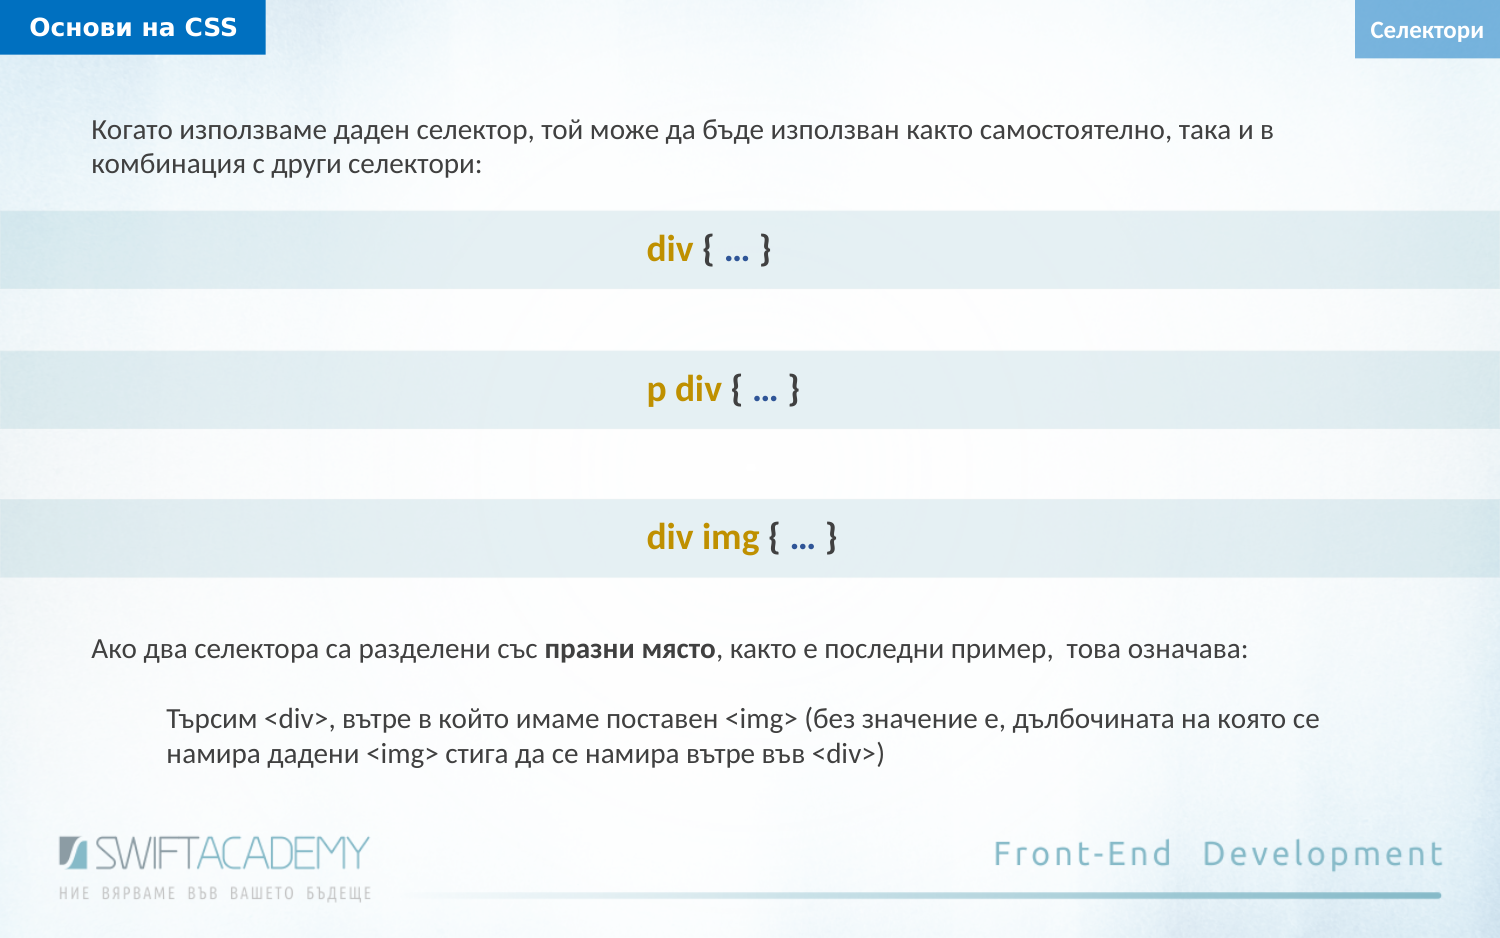

Основи на CSS
Селектори
Когато използваме даден селектор, той може да бъде използван както самостоятелно, така и в комбинация с други селектори:

div { … }

p div { … }

div img { … }
Ако два селектора са разделени със празни място, както е последни пример,  това означава:
Търсим <div>, вътре в който имаме поставен <img> (без значение е, дълбочината на която се намира дадени <img> стига да се намира вътре във <div>)